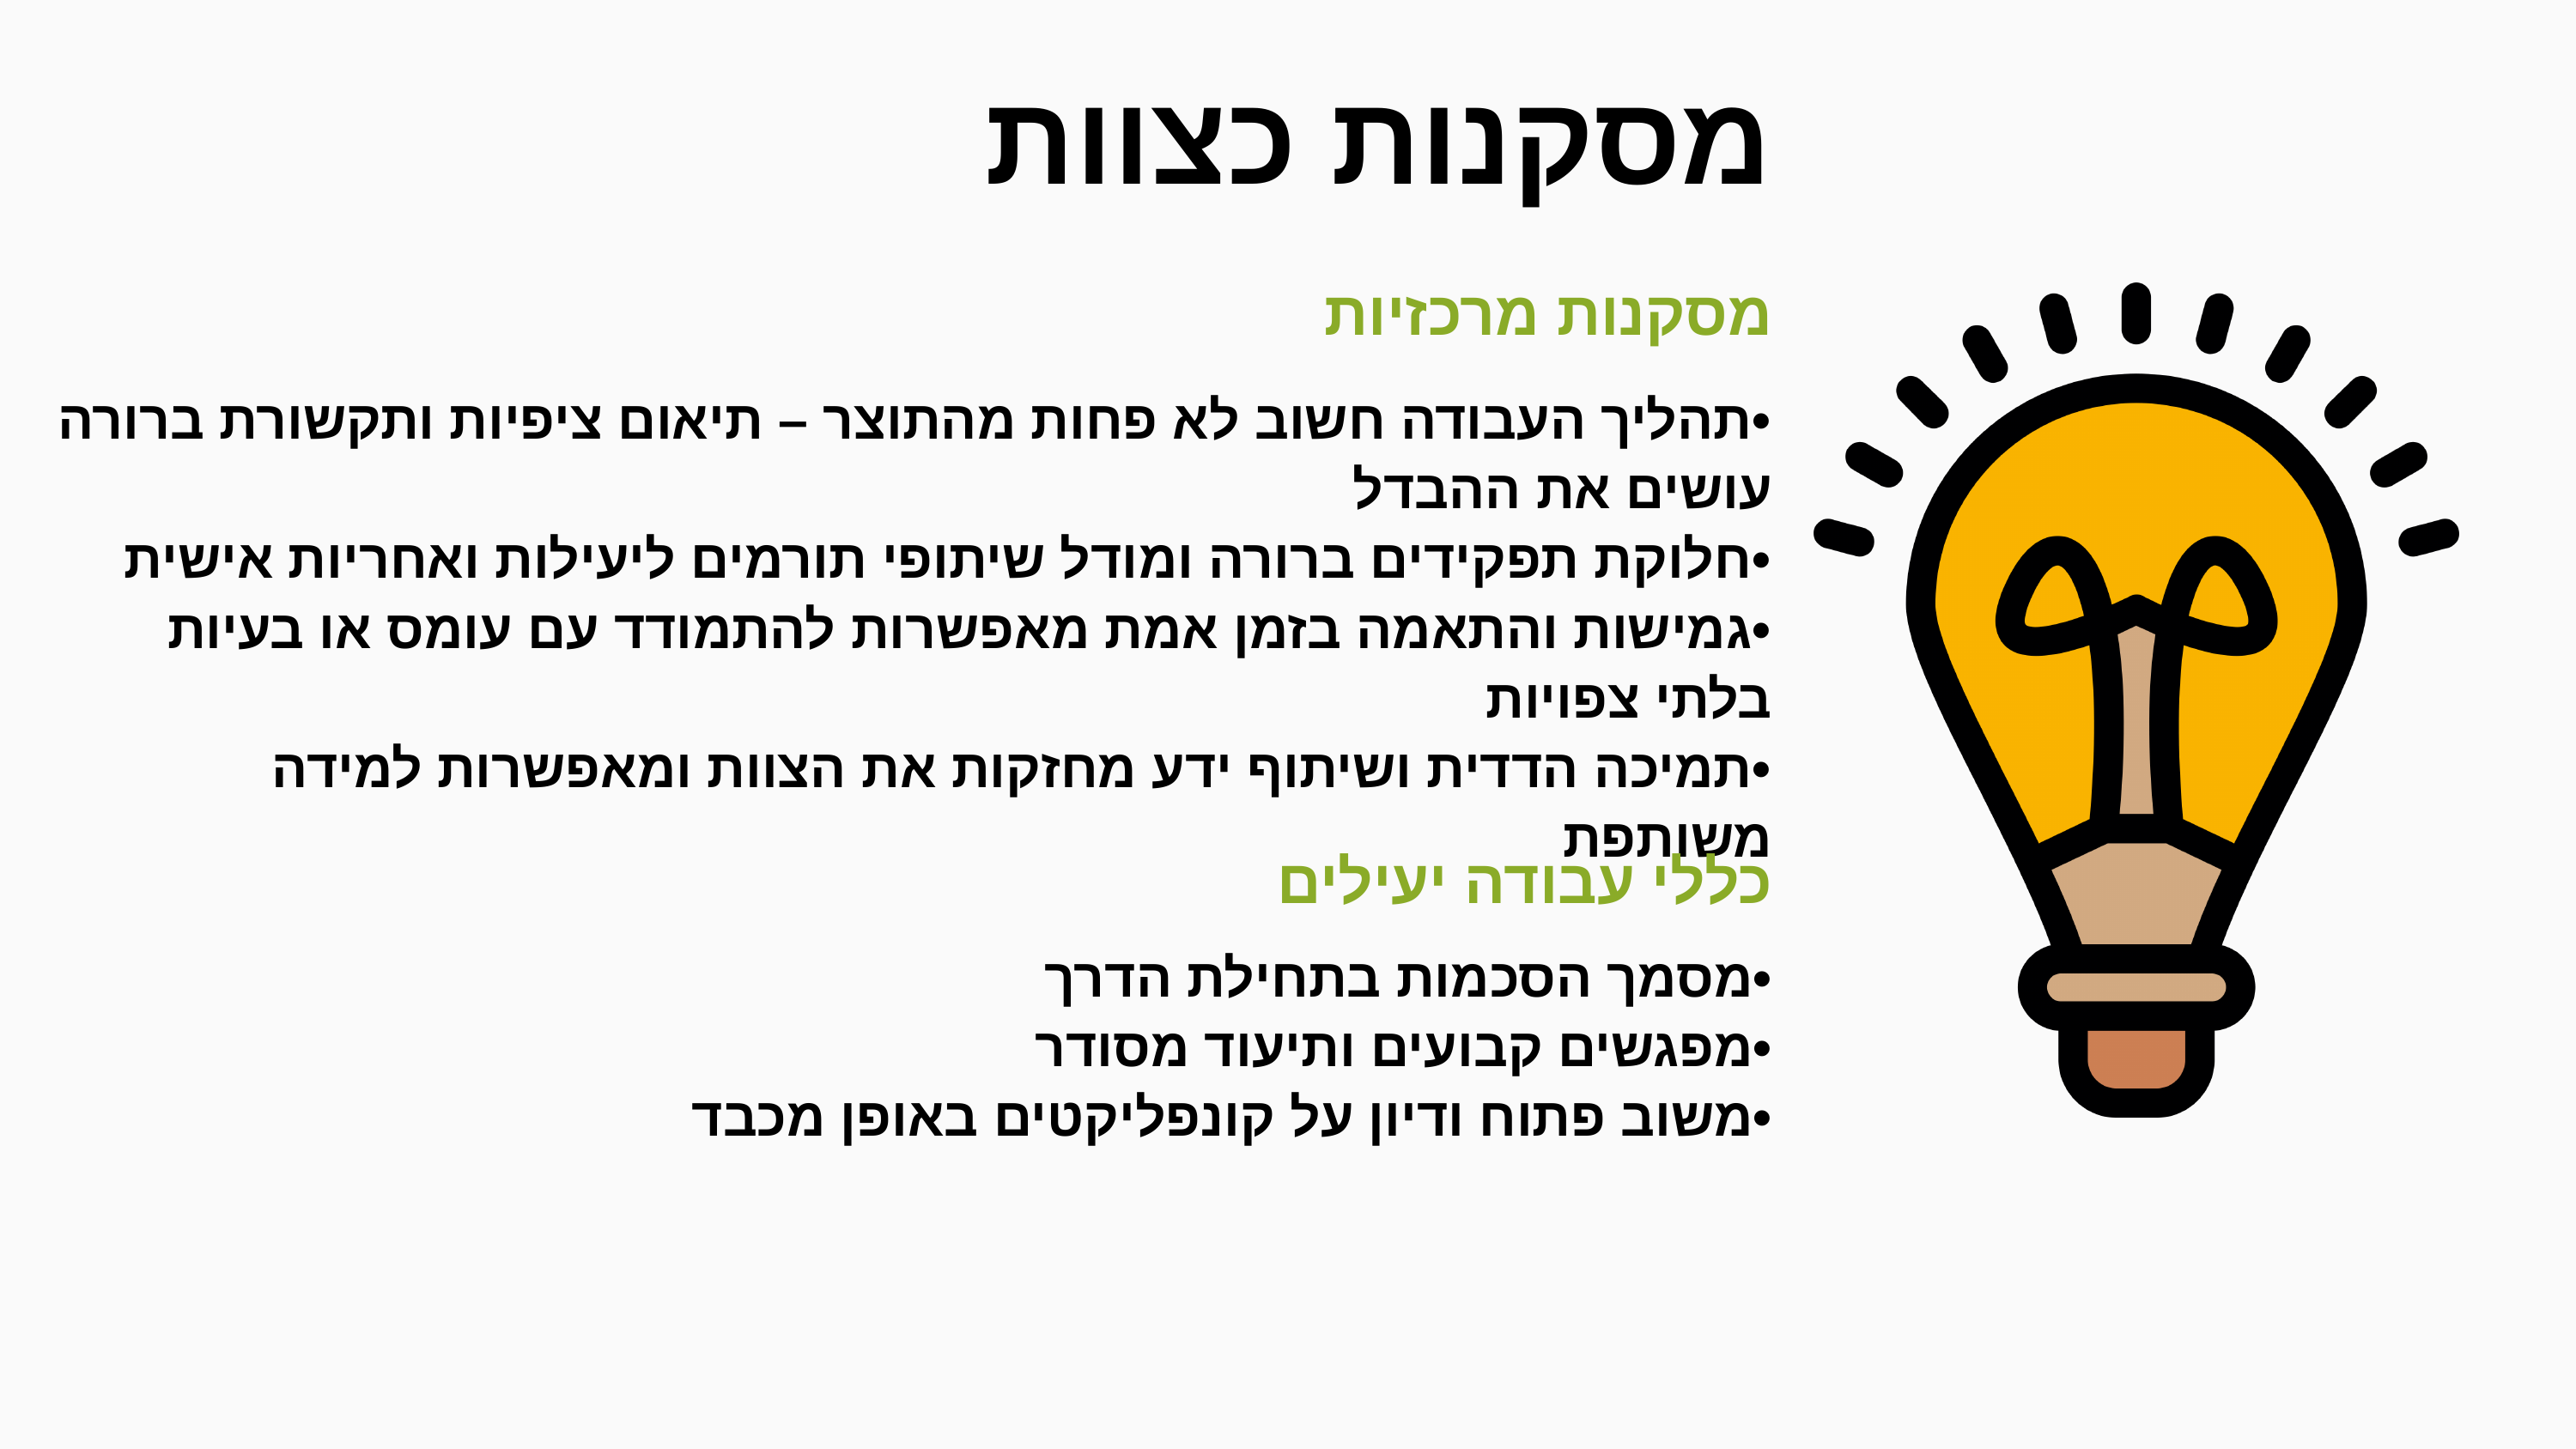

מסקנות כצוות
מסקנות מרכזיות

•תהליך העבודה חשוב לא פחות מהתוצר – תיאום ציפיות ותקשורת ברורה עושים את ההבדל
•חלוקת תפקידים ברורה ומודל שיתופי תורמים ליעילות ואחריות אישית
•גמישות והתאמה בזמן אמת מאפשרות להתמודד עם עומס או בעיות בלתי צפויות
•תמיכה הדדית ושיתוף ידע מחזקות את הצוות ומאפשרות למידה משותפת

כללי עבודה יעילים

•מסמך הסכמות בתחילת הדרך
•מפגשים קבועים ותיעוד מסודר
•משוב פתוח ודיון על קונפליקטים באופן מכבד